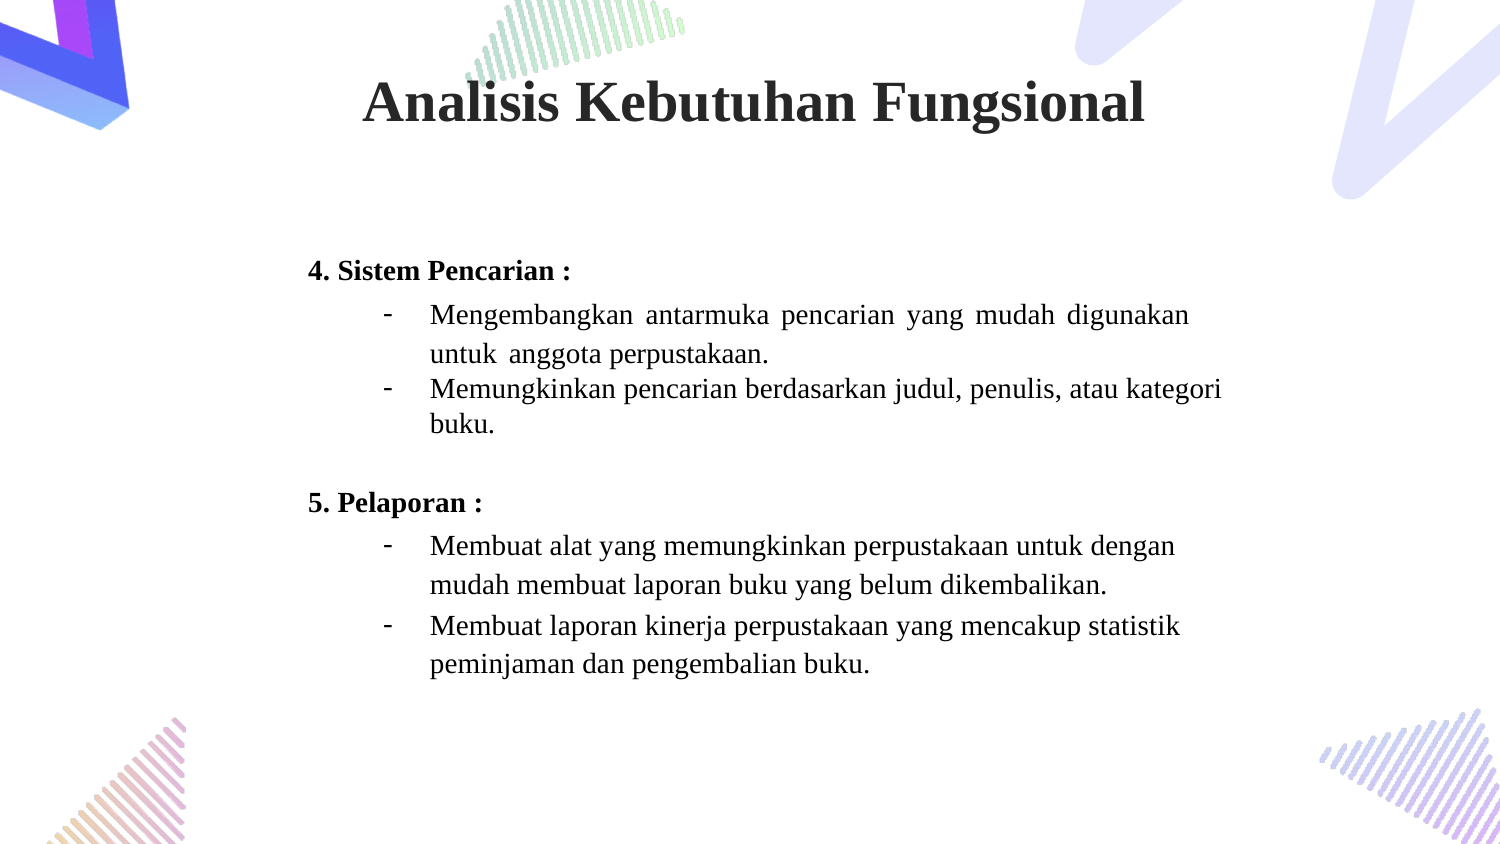

# Analisis Kebutuhan Fungsional
4. Sistem Pencarian :
Mengembangkan antarmuka pencarian yang mudah digunakan untuk anggota perpustakaan.
Memungkinkan pencarian berdasarkan judul, penulis, atau kategori buku.

5. Pelaporan :
Membuat alat yang memungkinkan perpustakaan untuk dengan mudah membuat laporan buku yang belum dikembalikan.
Membuat laporan kinerja perpustakaan yang mencakup statistik peminjaman dan pengembalian buku.